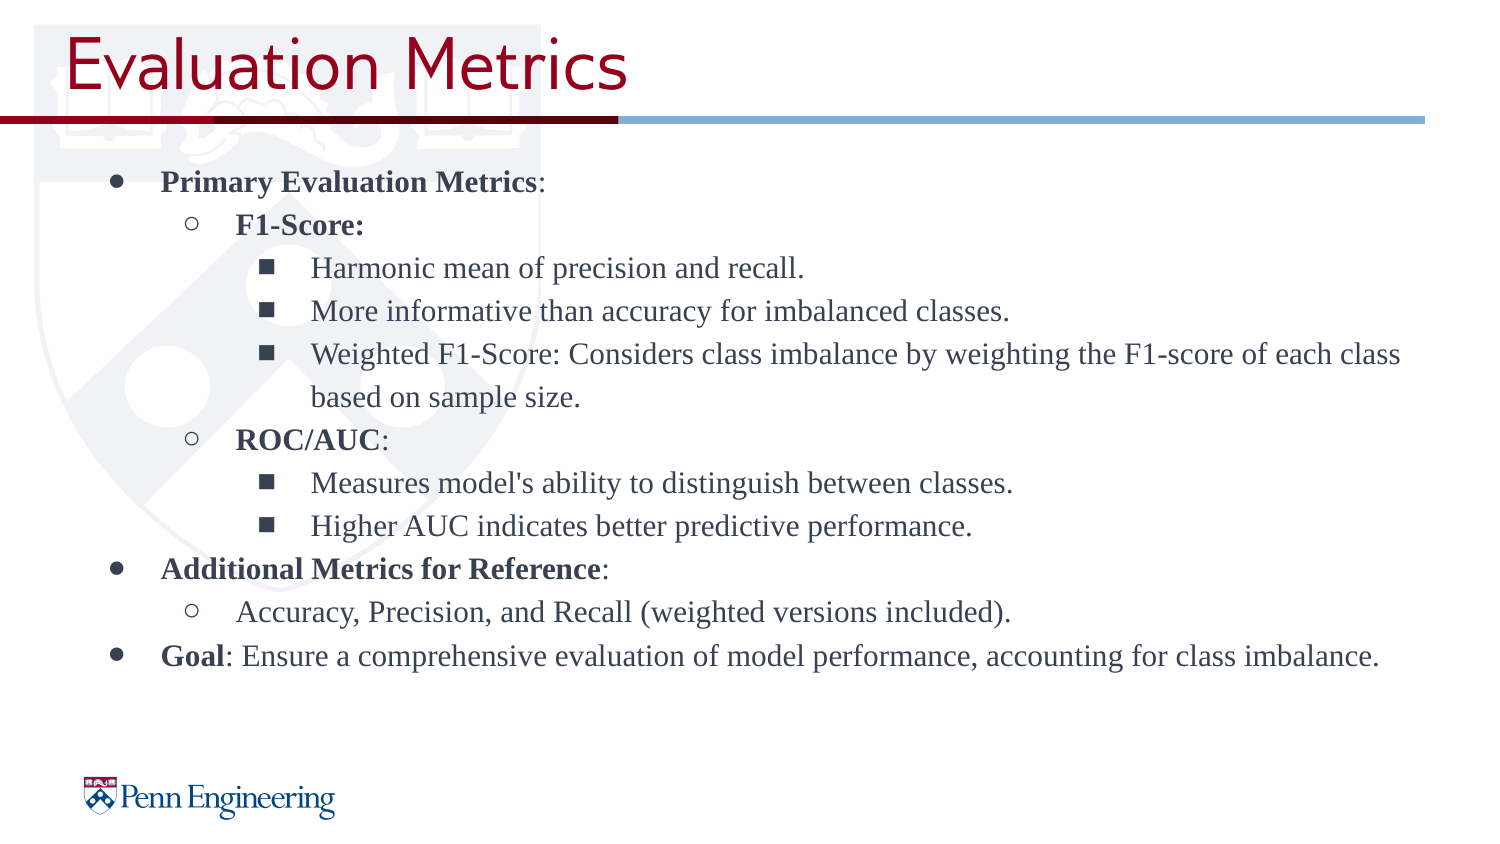

# Evaluation Metrics
Primary Evaluation Metrics:
F1-Score:
Harmonic mean of precision and recall.
More informative than accuracy for imbalanced classes.
Weighted F1-Score: Considers class imbalance by weighting the F1-score of each class based on sample size.
ROC/AUC:
Measures model's ability to distinguish between classes.
Higher AUC indicates better predictive performance.
Additional Metrics for Reference:
Accuracy, Precision, and Recall (weighted versions included).
Goal: Ensure a comprehensive evaluation of model performance, accounting for class imbalance.